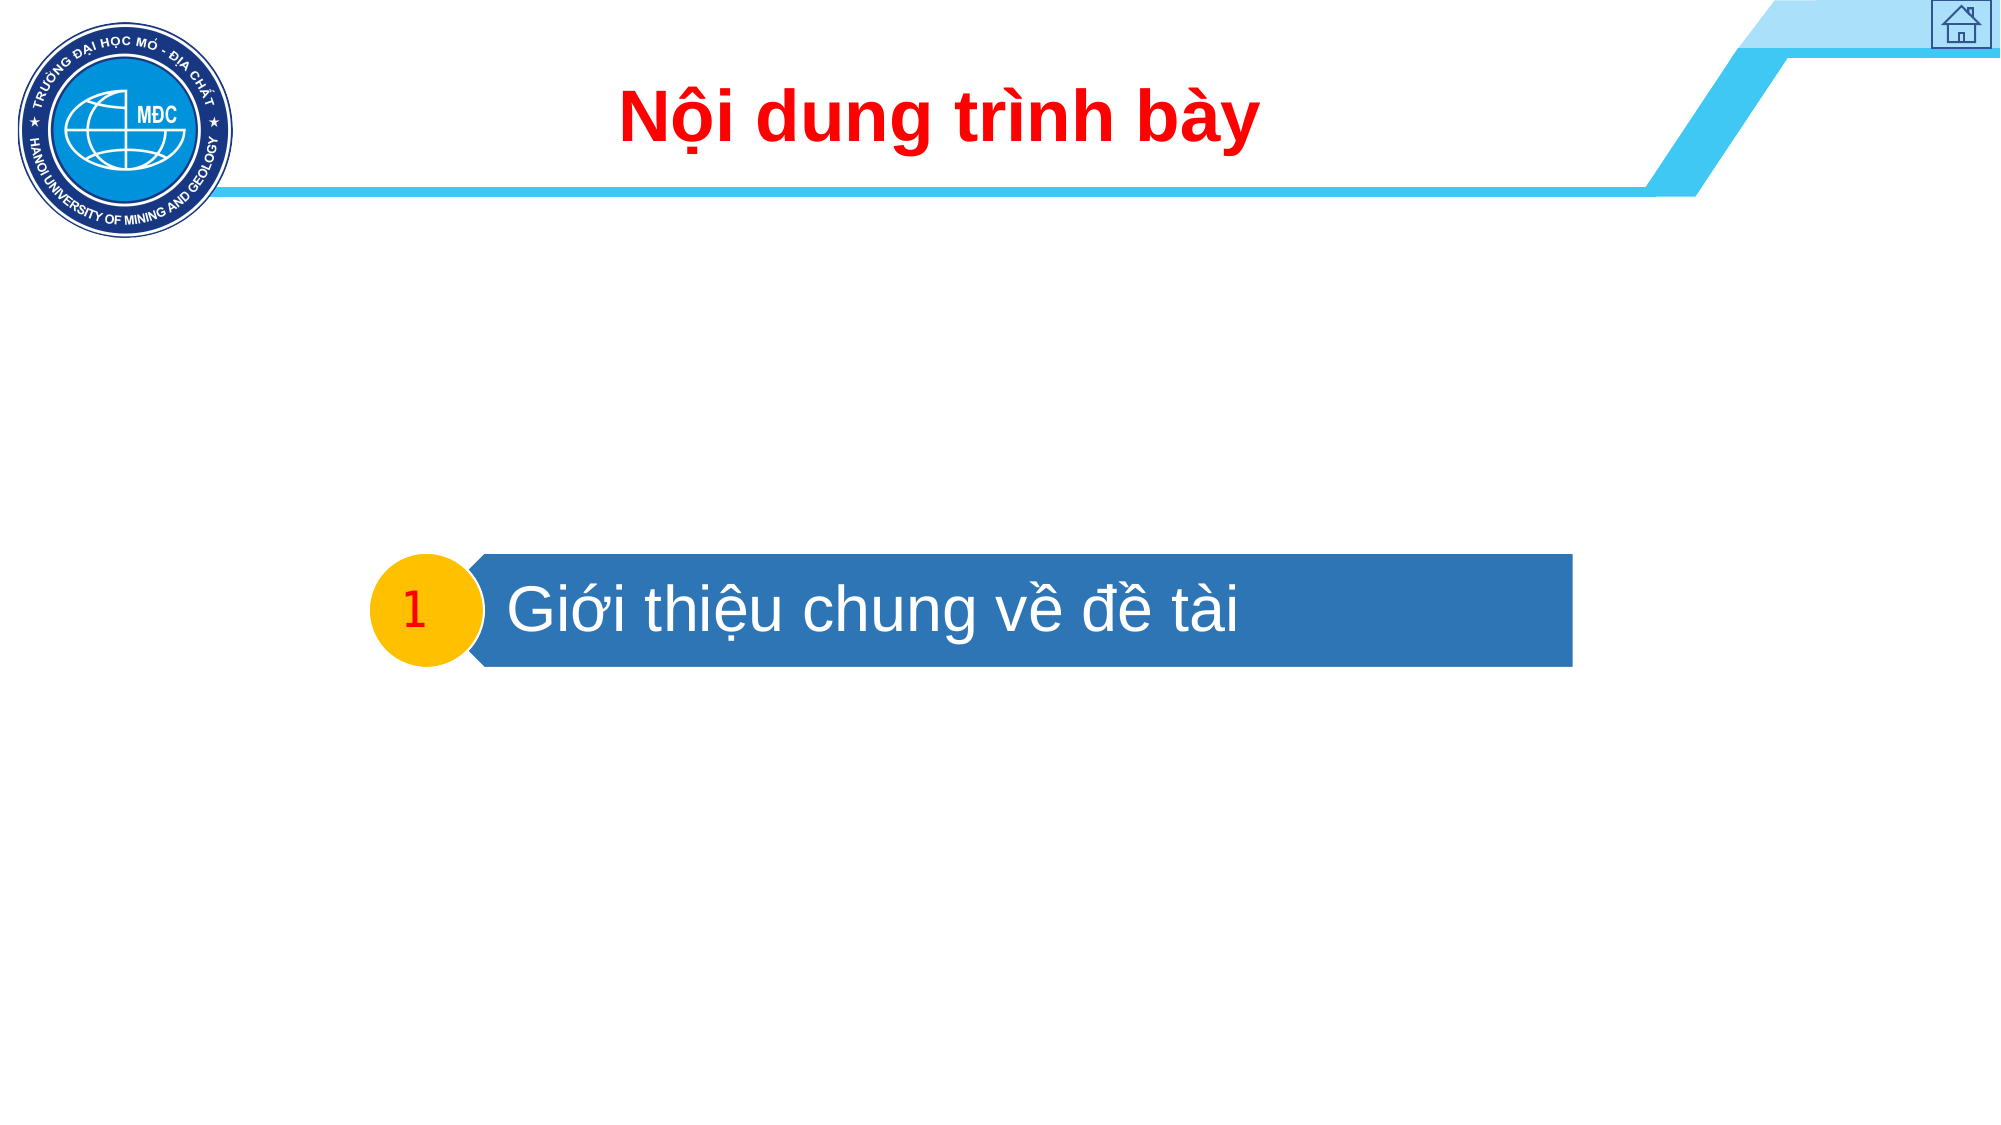

# Nội dung trình bày
Giới thiệu chung về đề tài
1